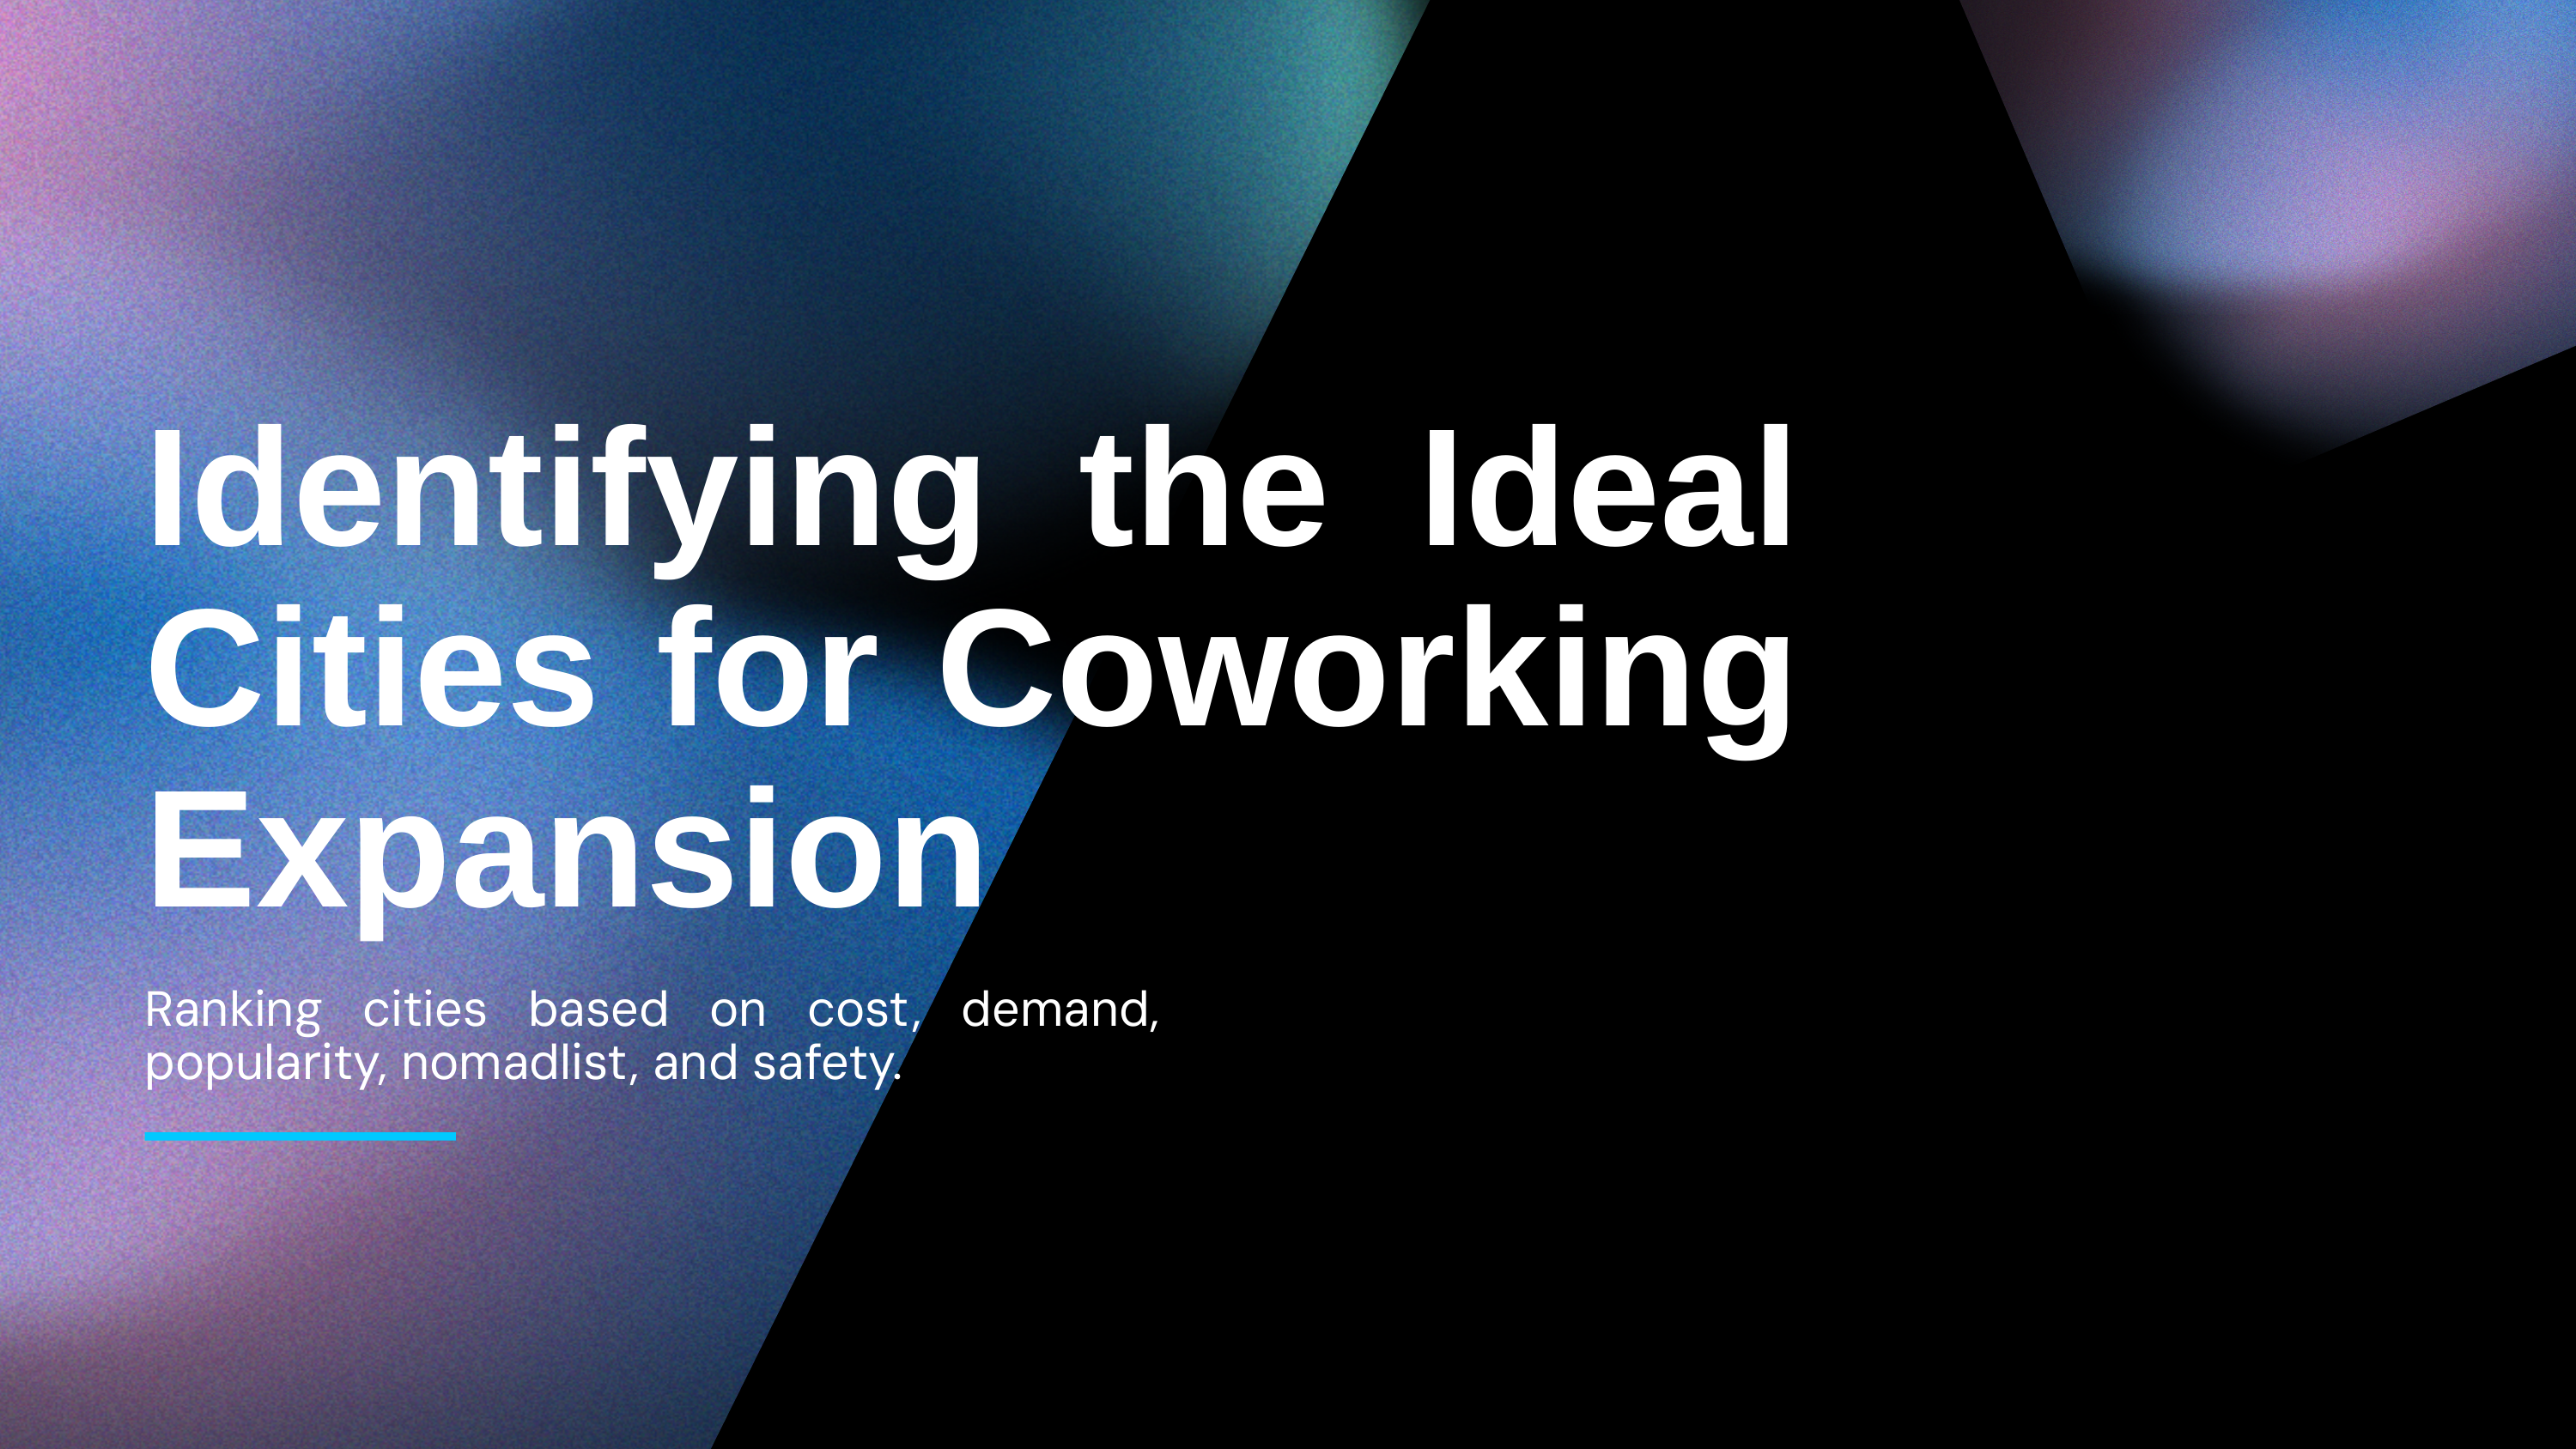

Identifying the Ideal Cities for Coworking Expansion
Ranking cities based on cost, demand, popularity, nomadlist, and safety.